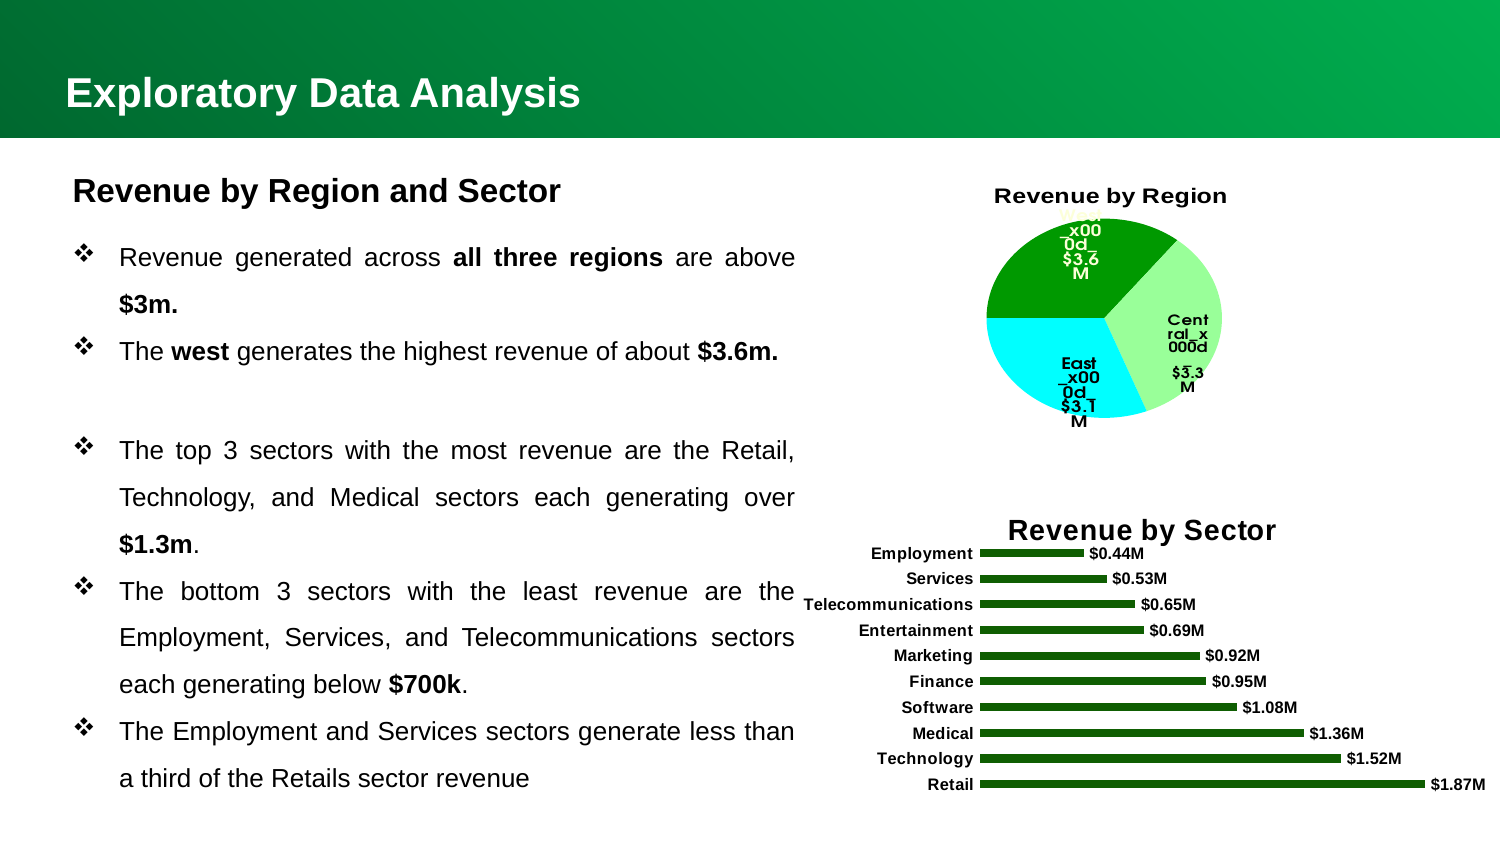

Exploratory Data Analysis

### Chart: Revenue by Region

| Category |  |  |
|---|---|---|
| West_x000d_ | 3568647.0 | 3568647.0 |
| Central_x000d_ | 3346293.0 | 3346293.0 |
| East_x000d_ | 3090594.0 | 3090594.0 |
Revenue by Region and Sector
Revenue generated across all three regions are above $3m.
The west generates the highest revenue of about $3.6m.

The top 3 sectors with the most revenue are the Retail, Technology, and Medical sectors each generating over $1.3m.
The bottom 3 sectors with the least revenue are the Employment, Services, and Telecommunications sectors each generating below $700k.
The Employment and Services sectors generate less than a third of the Retails sector revenue

### Chart: Revenue by Sector

| Category | Sector |
|---|---|
| Retail | 1867528.0 |
| Technology | 1515487.0 |
| Medical | 1359595.0 |
| Software | 1077934.0 |
| Finance | 950908.0 |
| Marketing | 922321.0 |
| Entertainment | 689007.0 |
| Telecommunications | 653574.0 |
| Services | 533006.0 |
| Employment | 436174.0 |